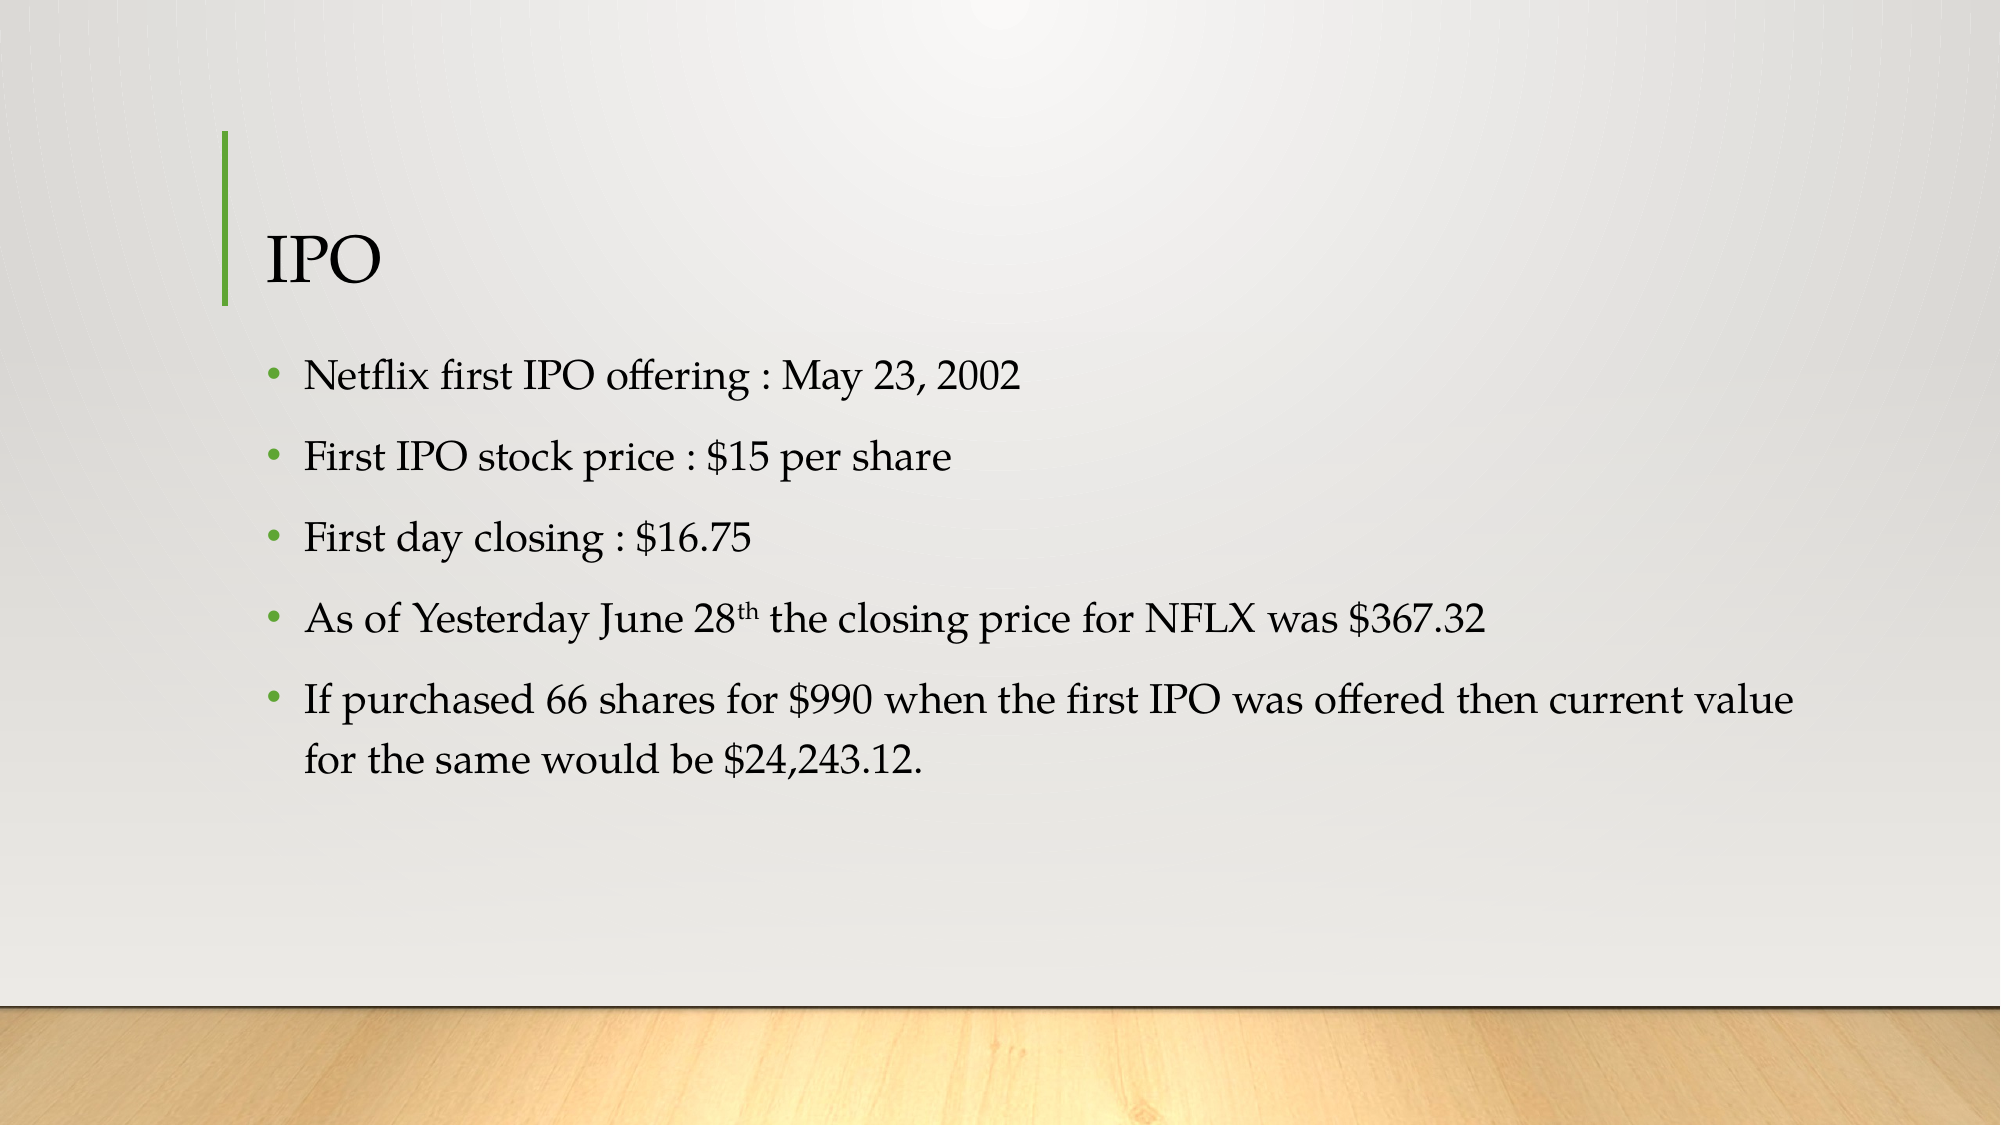

# IPO
Netflix first IPO offering : May 23, 2002
First IPO stock price : $15 per share
First day closing : $16.75
As of Yesterday June 28th the closing price for NFLX was $367.32
If purchased 66 shares for $990 when the first IPO was offered then current value for the same would be $24,243.12.